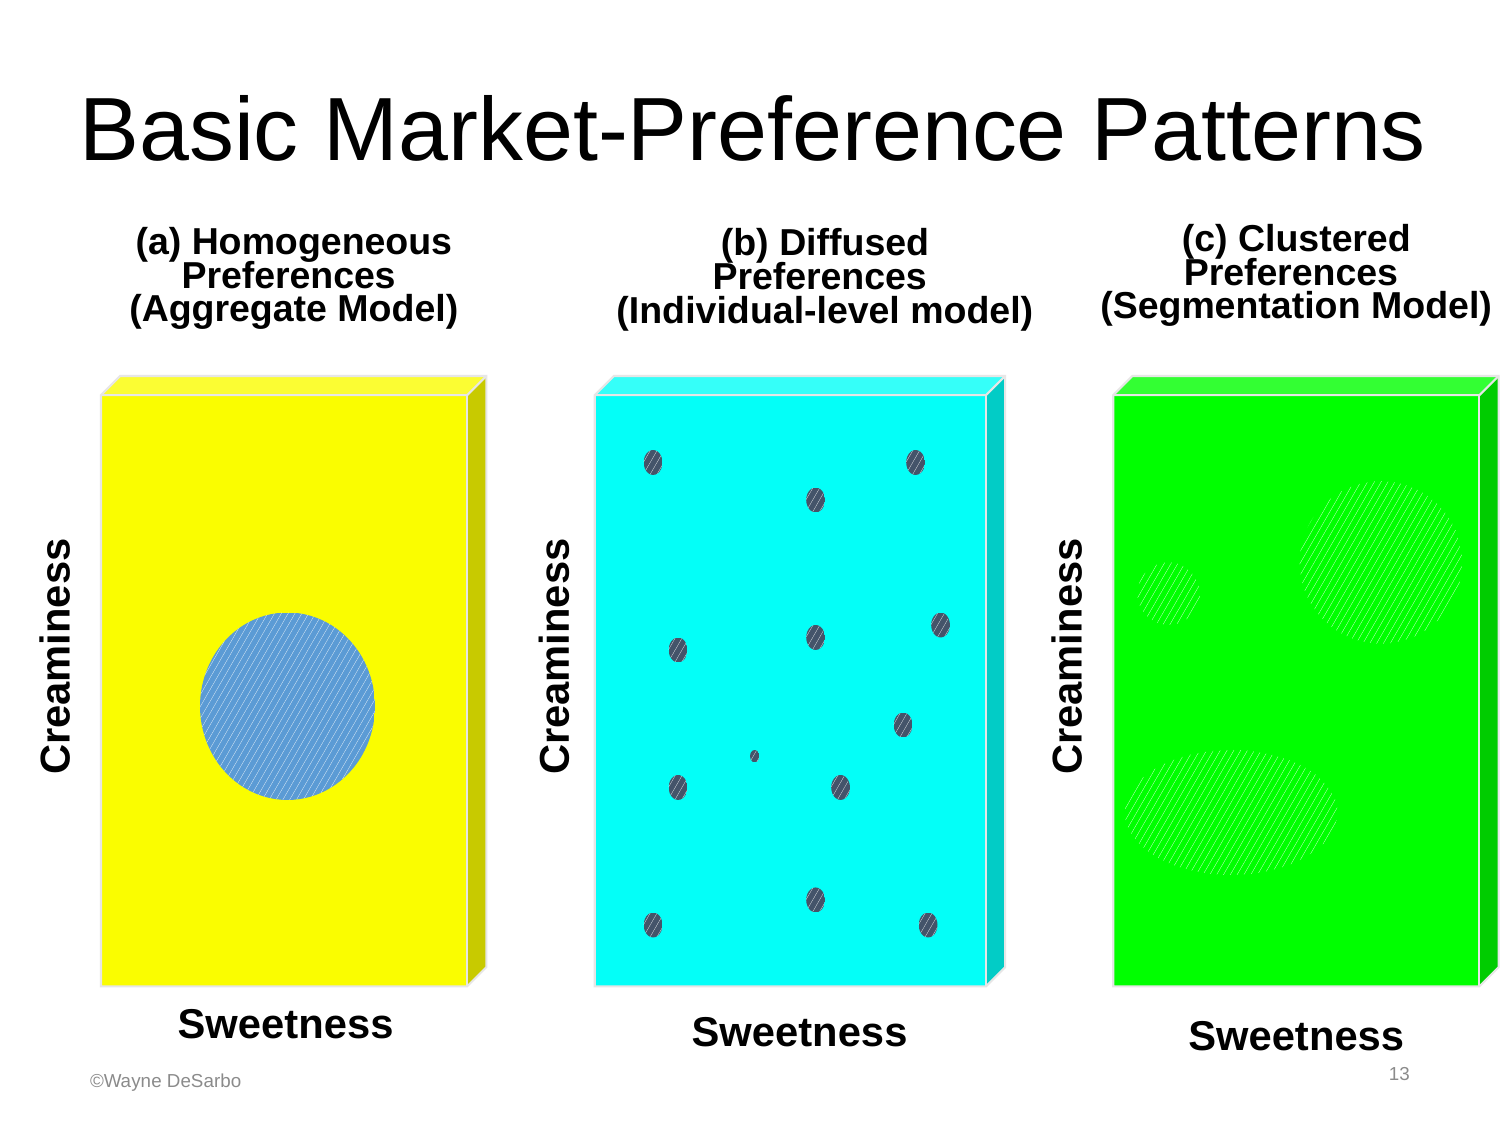

# Basic Market-Preference Patterns
(c) Clustered
Preferences
(Segmentation Model)
(a) Homogeneous
Preferences
(Aggregate Model)
(b) Diffused
Preferences
(Individual-level model)

Creaminess
Creaminess
Creaminess

Sweetness
Sweetness
Sweetness

13
©Wayne DeSarbo